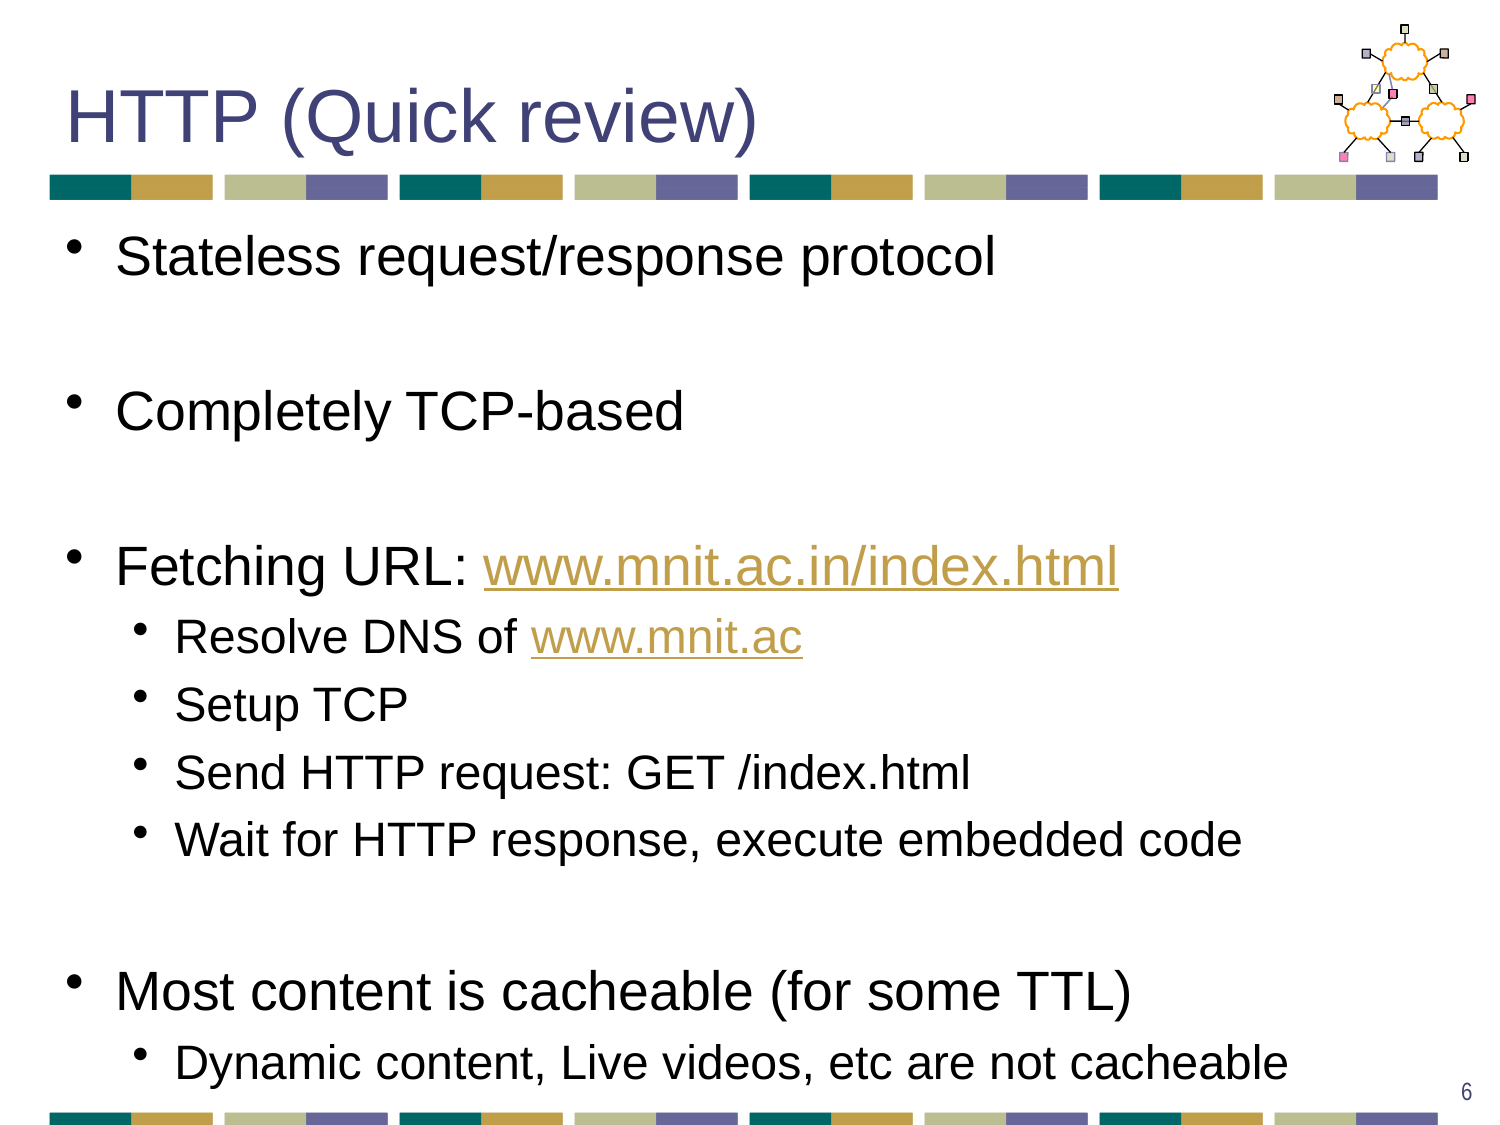

# HTTP (Quick review)
Stateless request/response protocol

Completely TCP-based

Fetching URL: www.mnit.ac.in/index.html
Resolve DNS of www.mnit.ac
Setup TCP
Send HTTP request: GET /index.html
Wait for HTTP response, execute embedded code

Most content is cacheable (for some TTL)
Dynamic content, Live videos, etc are not cacheable

6